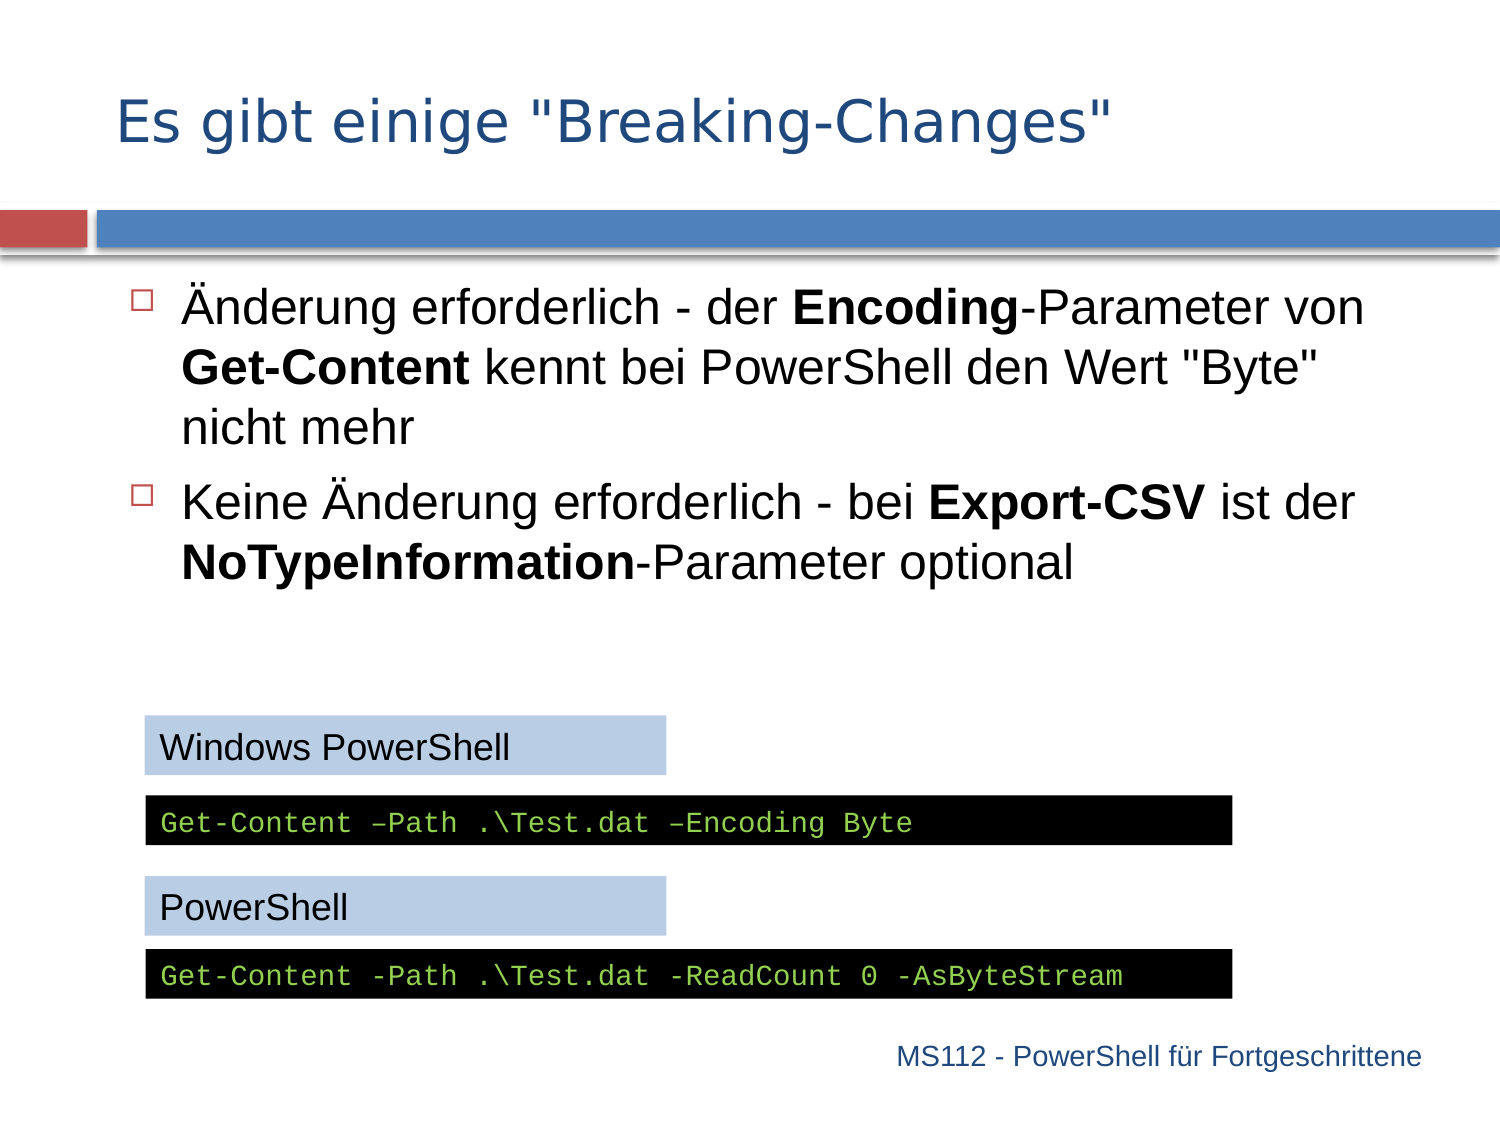

# Es gibt einige "Breaking-Changes"
Änderung erforderlich - der Encoding-Parameter von Get-Content kennt bei PowerShell den Wert "Byte" nicht mehr
Keine Änderung erforderlich - bei Export-CSV ist der NoTypeInformation-Parameter optional
Windows PowerShell
Get-Content –Path .\Test.dat –Encoding Byte
PowerShell
Get-Content -Path .\Test.dat -ReadCount 0 -AsByteStream
MS112 - PowerShell für Fortgeschrittene